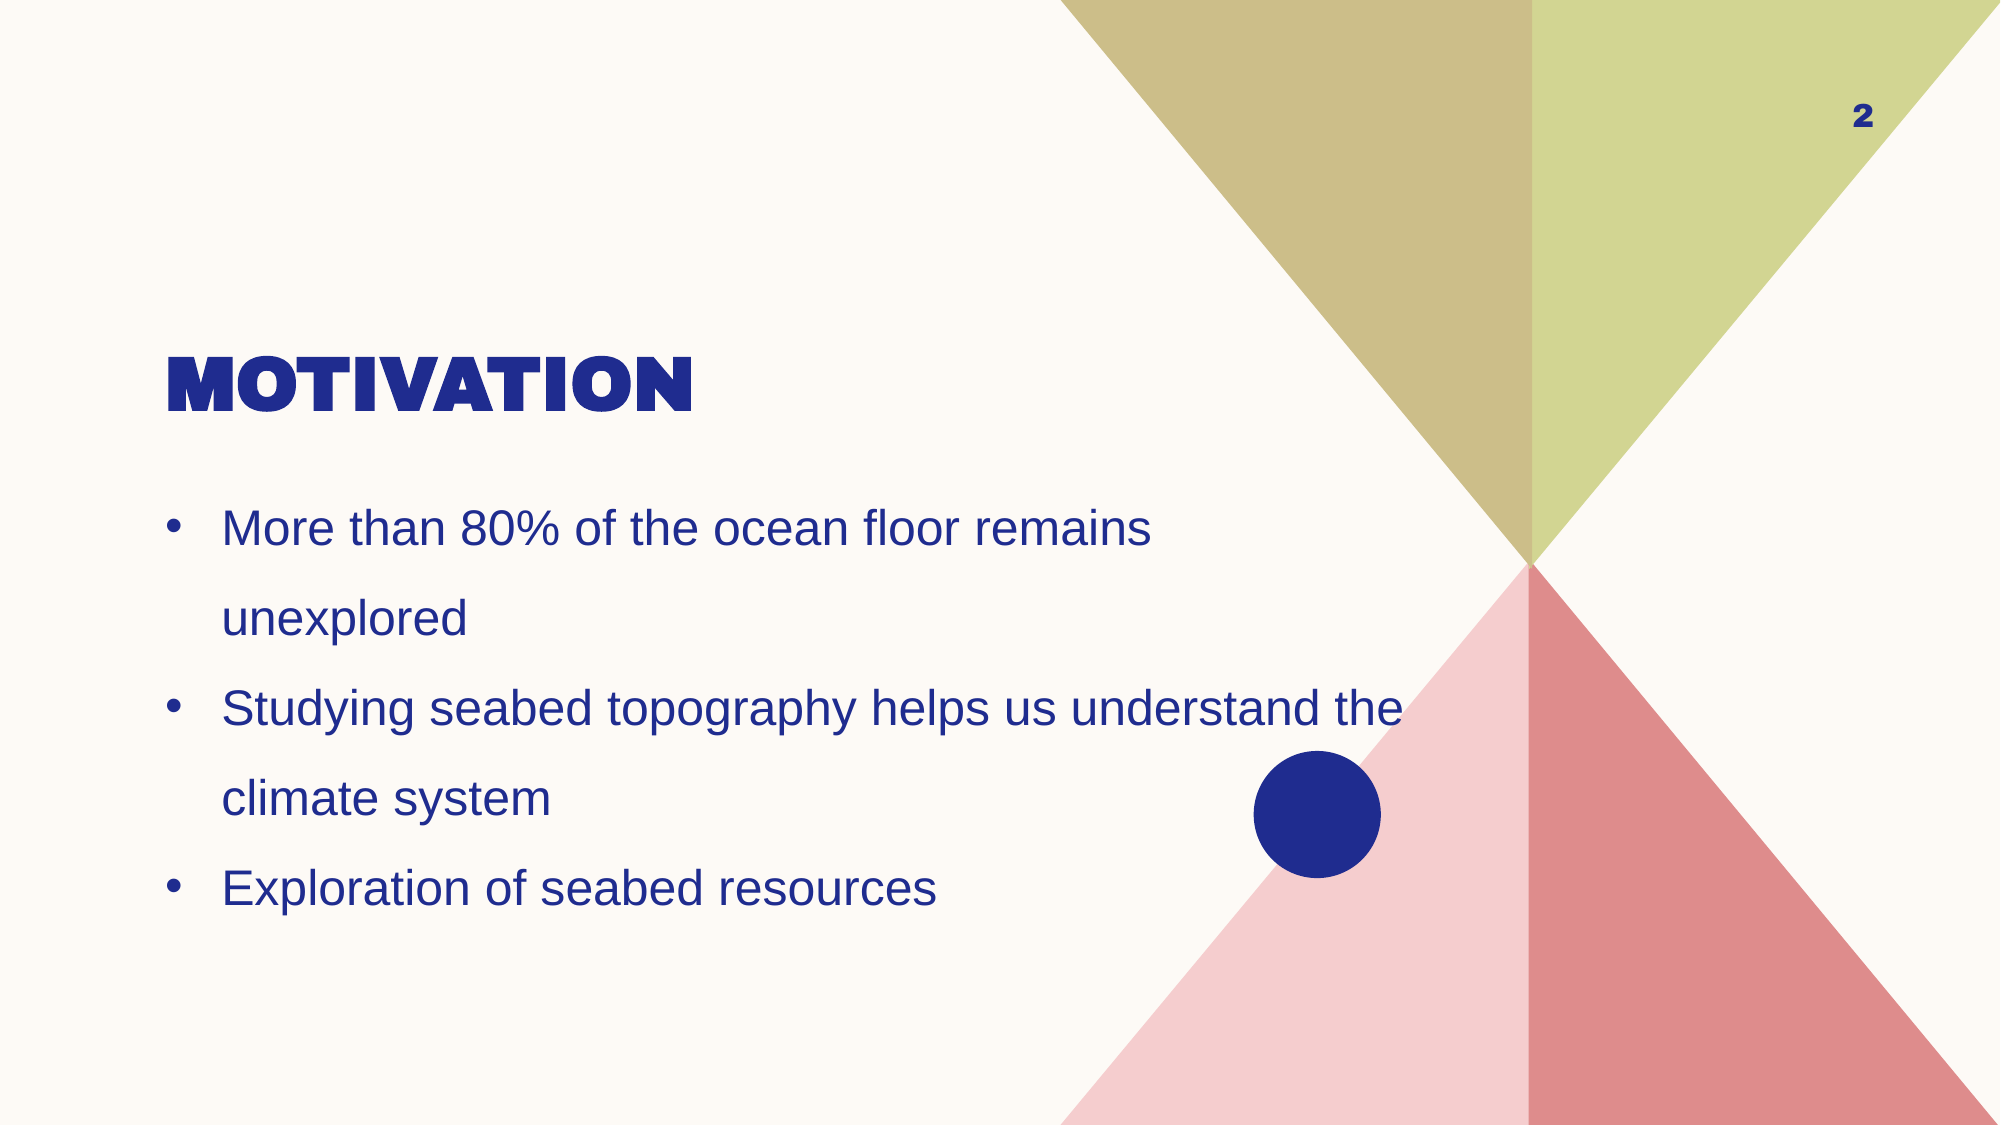

2
# Motivation
More than 80% of the ocean floor remains unexplored
Studying seabed topography helps us understand the climate system
Exploration of seabed resources